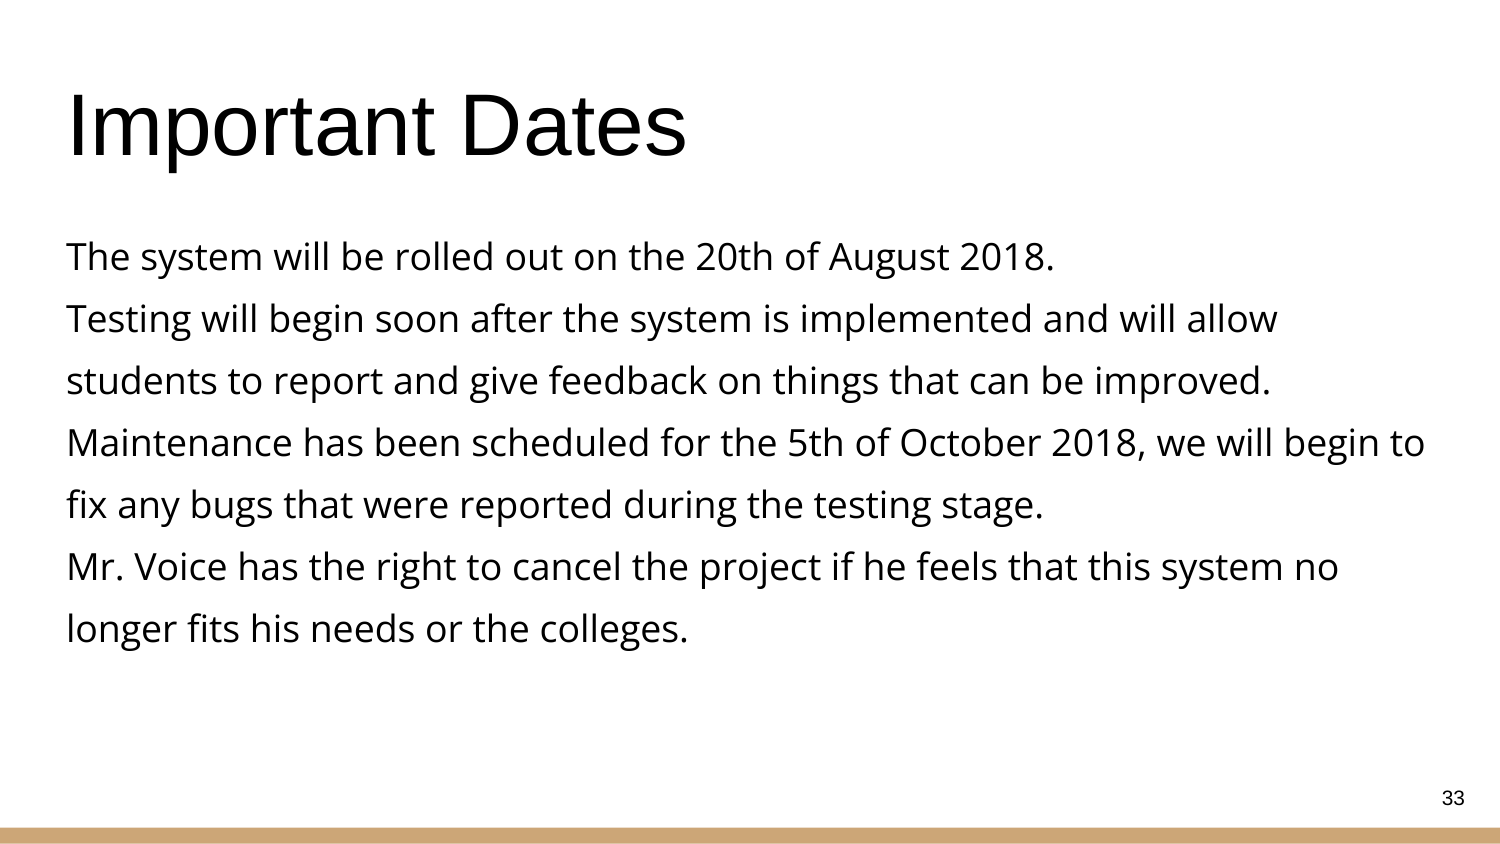

# Important Dates
The system will be rolled out on the 20th of August 2018.
Testing will begin soon after the system is implemented and will allow students to report and give feedback on things that can be improved.
Maintenance has been scheduled for the 5th of October 2018, we will begin to fix any bugs that were reported during the testing stage.
Mr. Voice has the right to cancel the project if he feels that this system no longer fits his needs or the colleges.

33